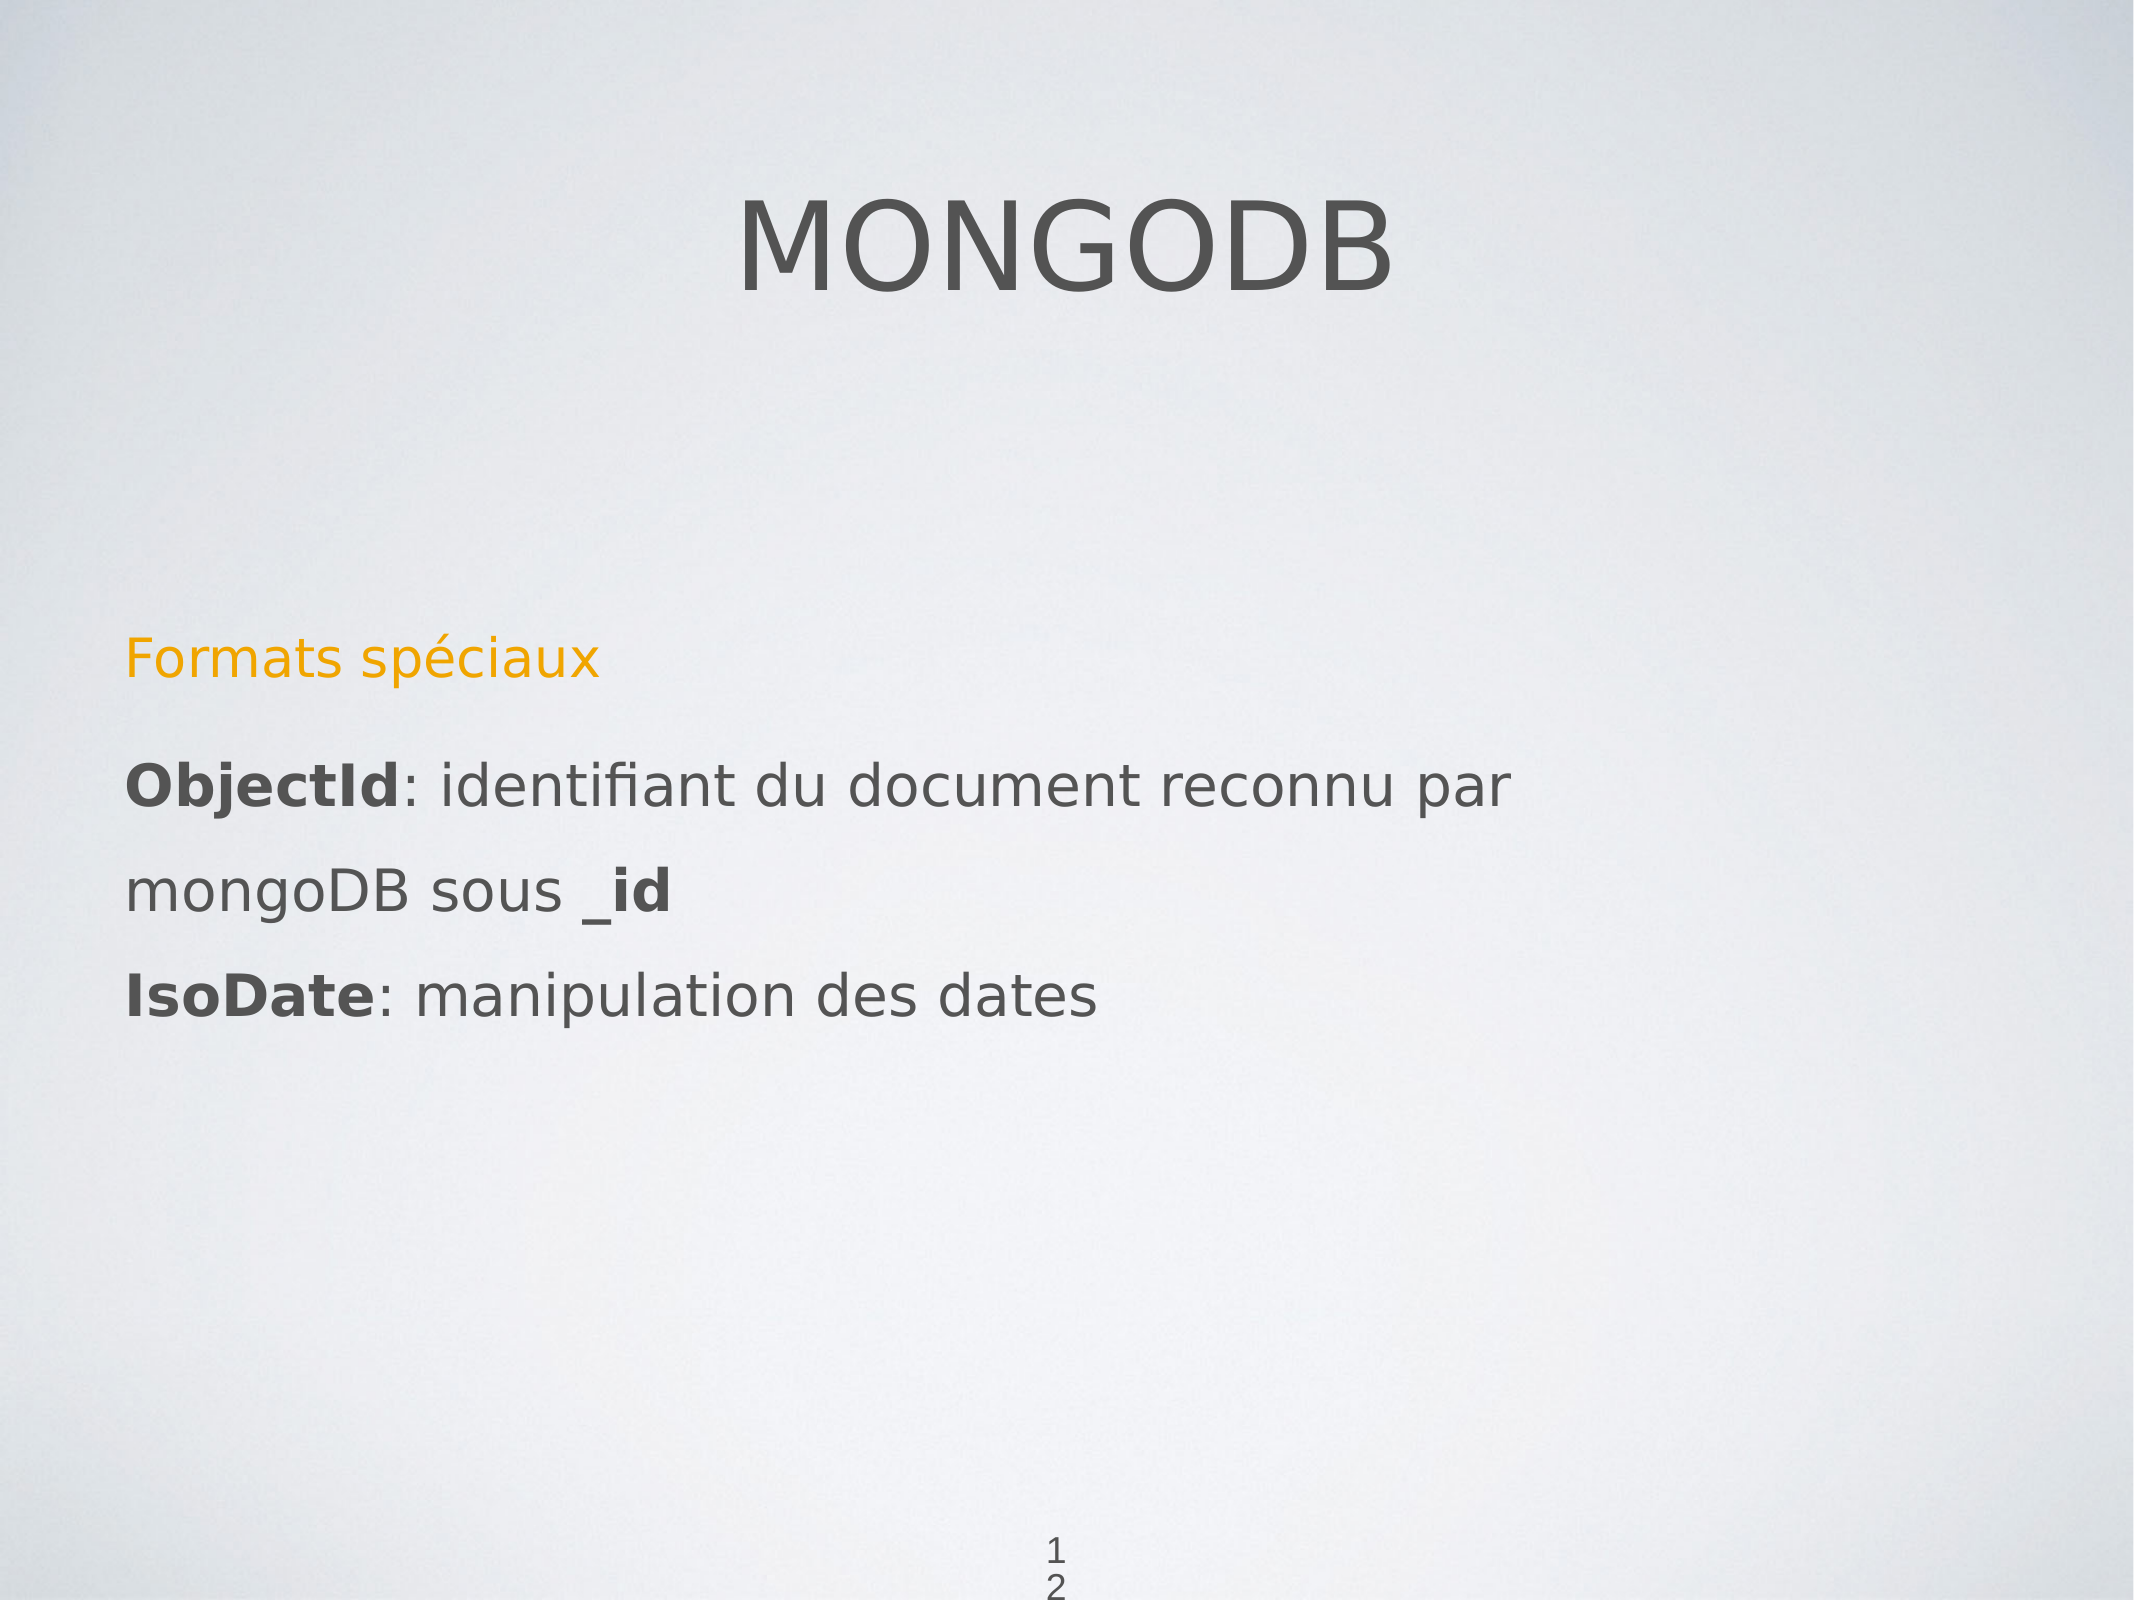

12
# MonGodb

Formats spéciaux

ObjectId: identifiant du document reconnu par mongoDB sous _id
IsoDate: manipulation des dates